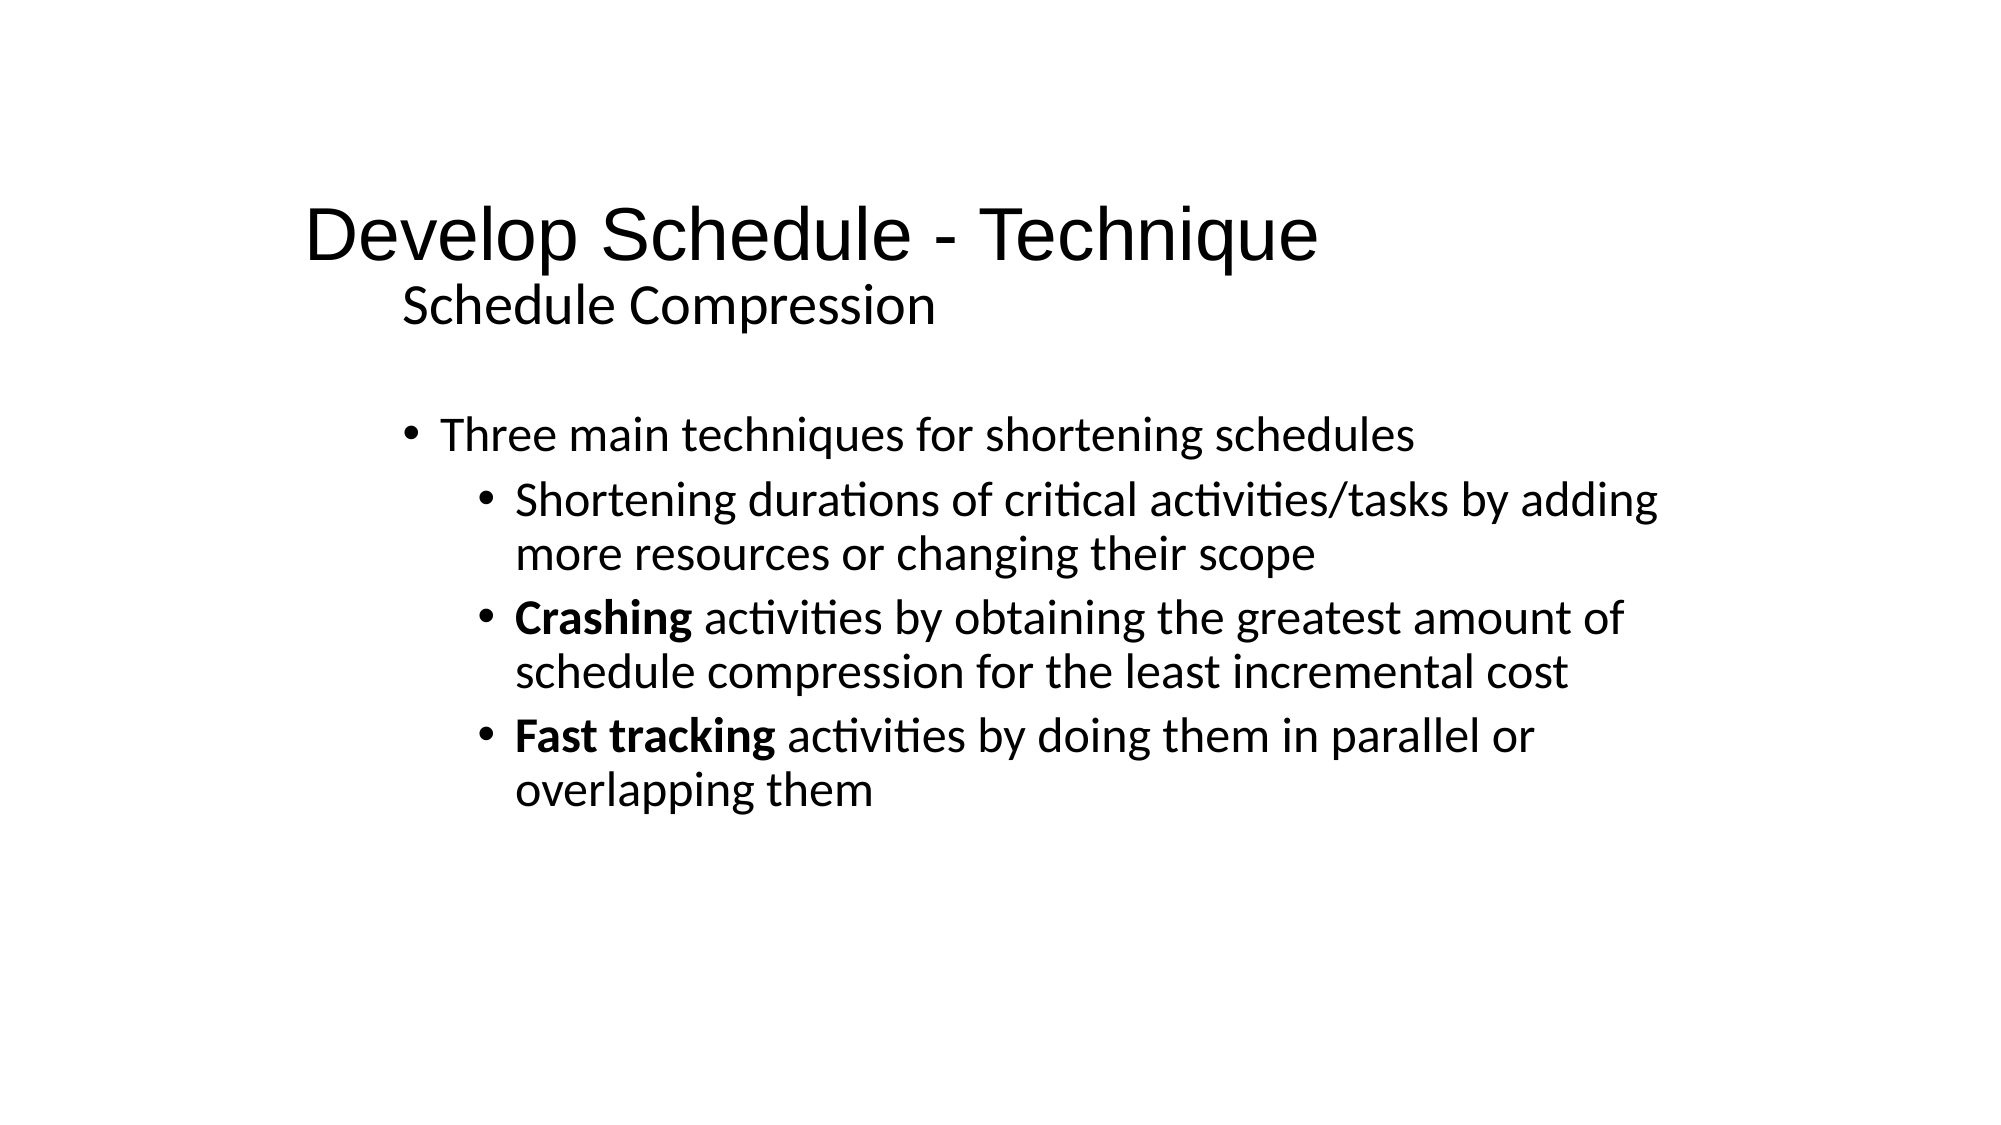

Develop Schedule - Technique
# Schedule Compression
Three main techniques for shortening schedules
Shortening durations of critical activities/tasks by adding more resources or changing their scope
Crashing activities by obtaining the greatest amount of schedule compression for the least incremental cost
Fast tracking activities by doing them in parallel or overlapping them

The PMI Registered Education Provider logo is a registered mark of the Project Management Institute, Inc.
*This definition is taken from the Glossary of Project Management Institute, A Guide to the Project Management Body of Knowledge, (PMBOK® Guide) – Sixth Edition, Project Management Institute Inc., 2017.